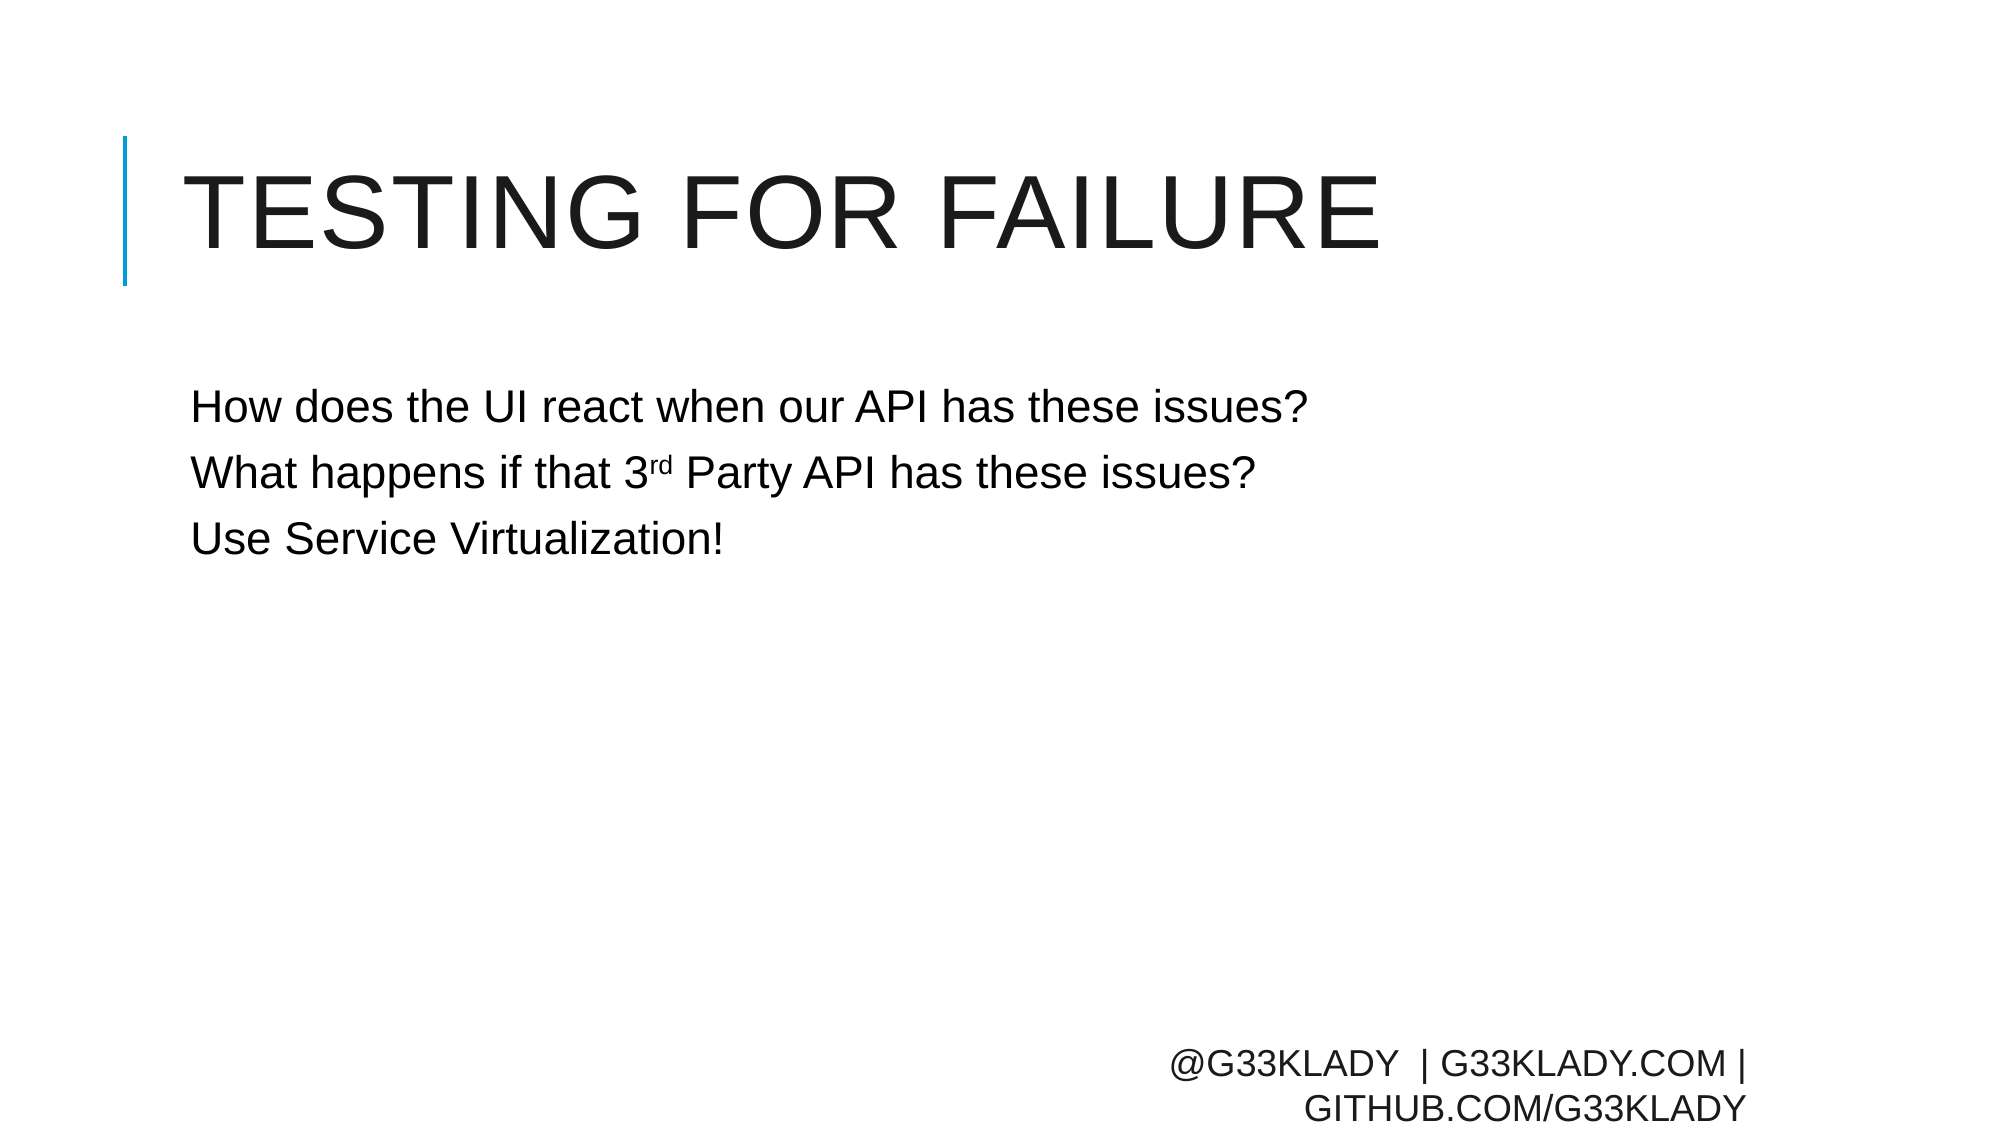

# Testing for failure
How does the UI react when our API has these issues?
What happens if that 3rd Party API has these issues?
Use Service Virtualization!

@g33klady  | g33klady.com | github.com/g33klady